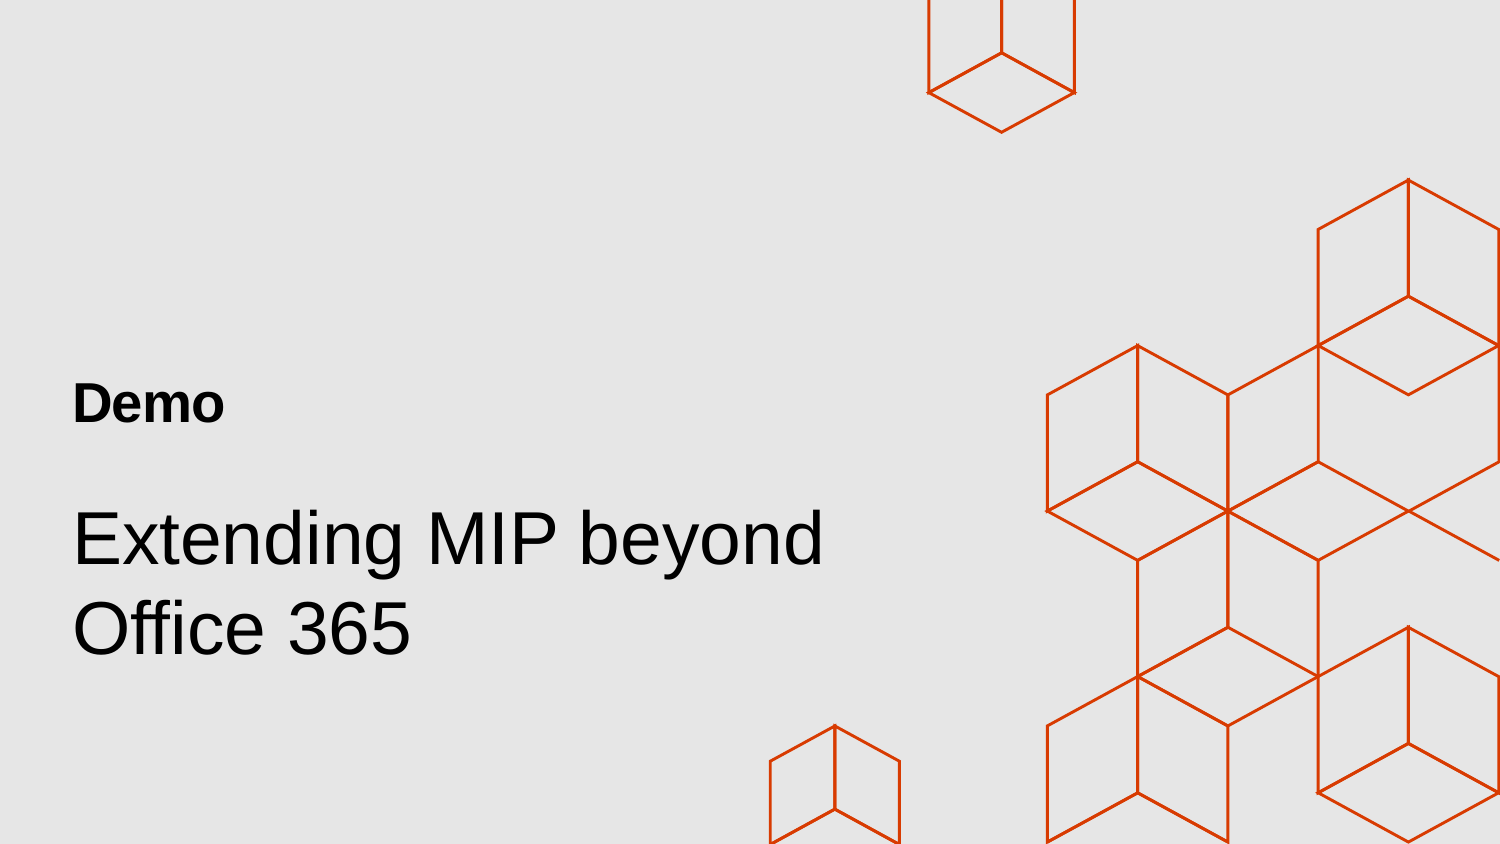

# Demo
Extending MIP beyond Office 365